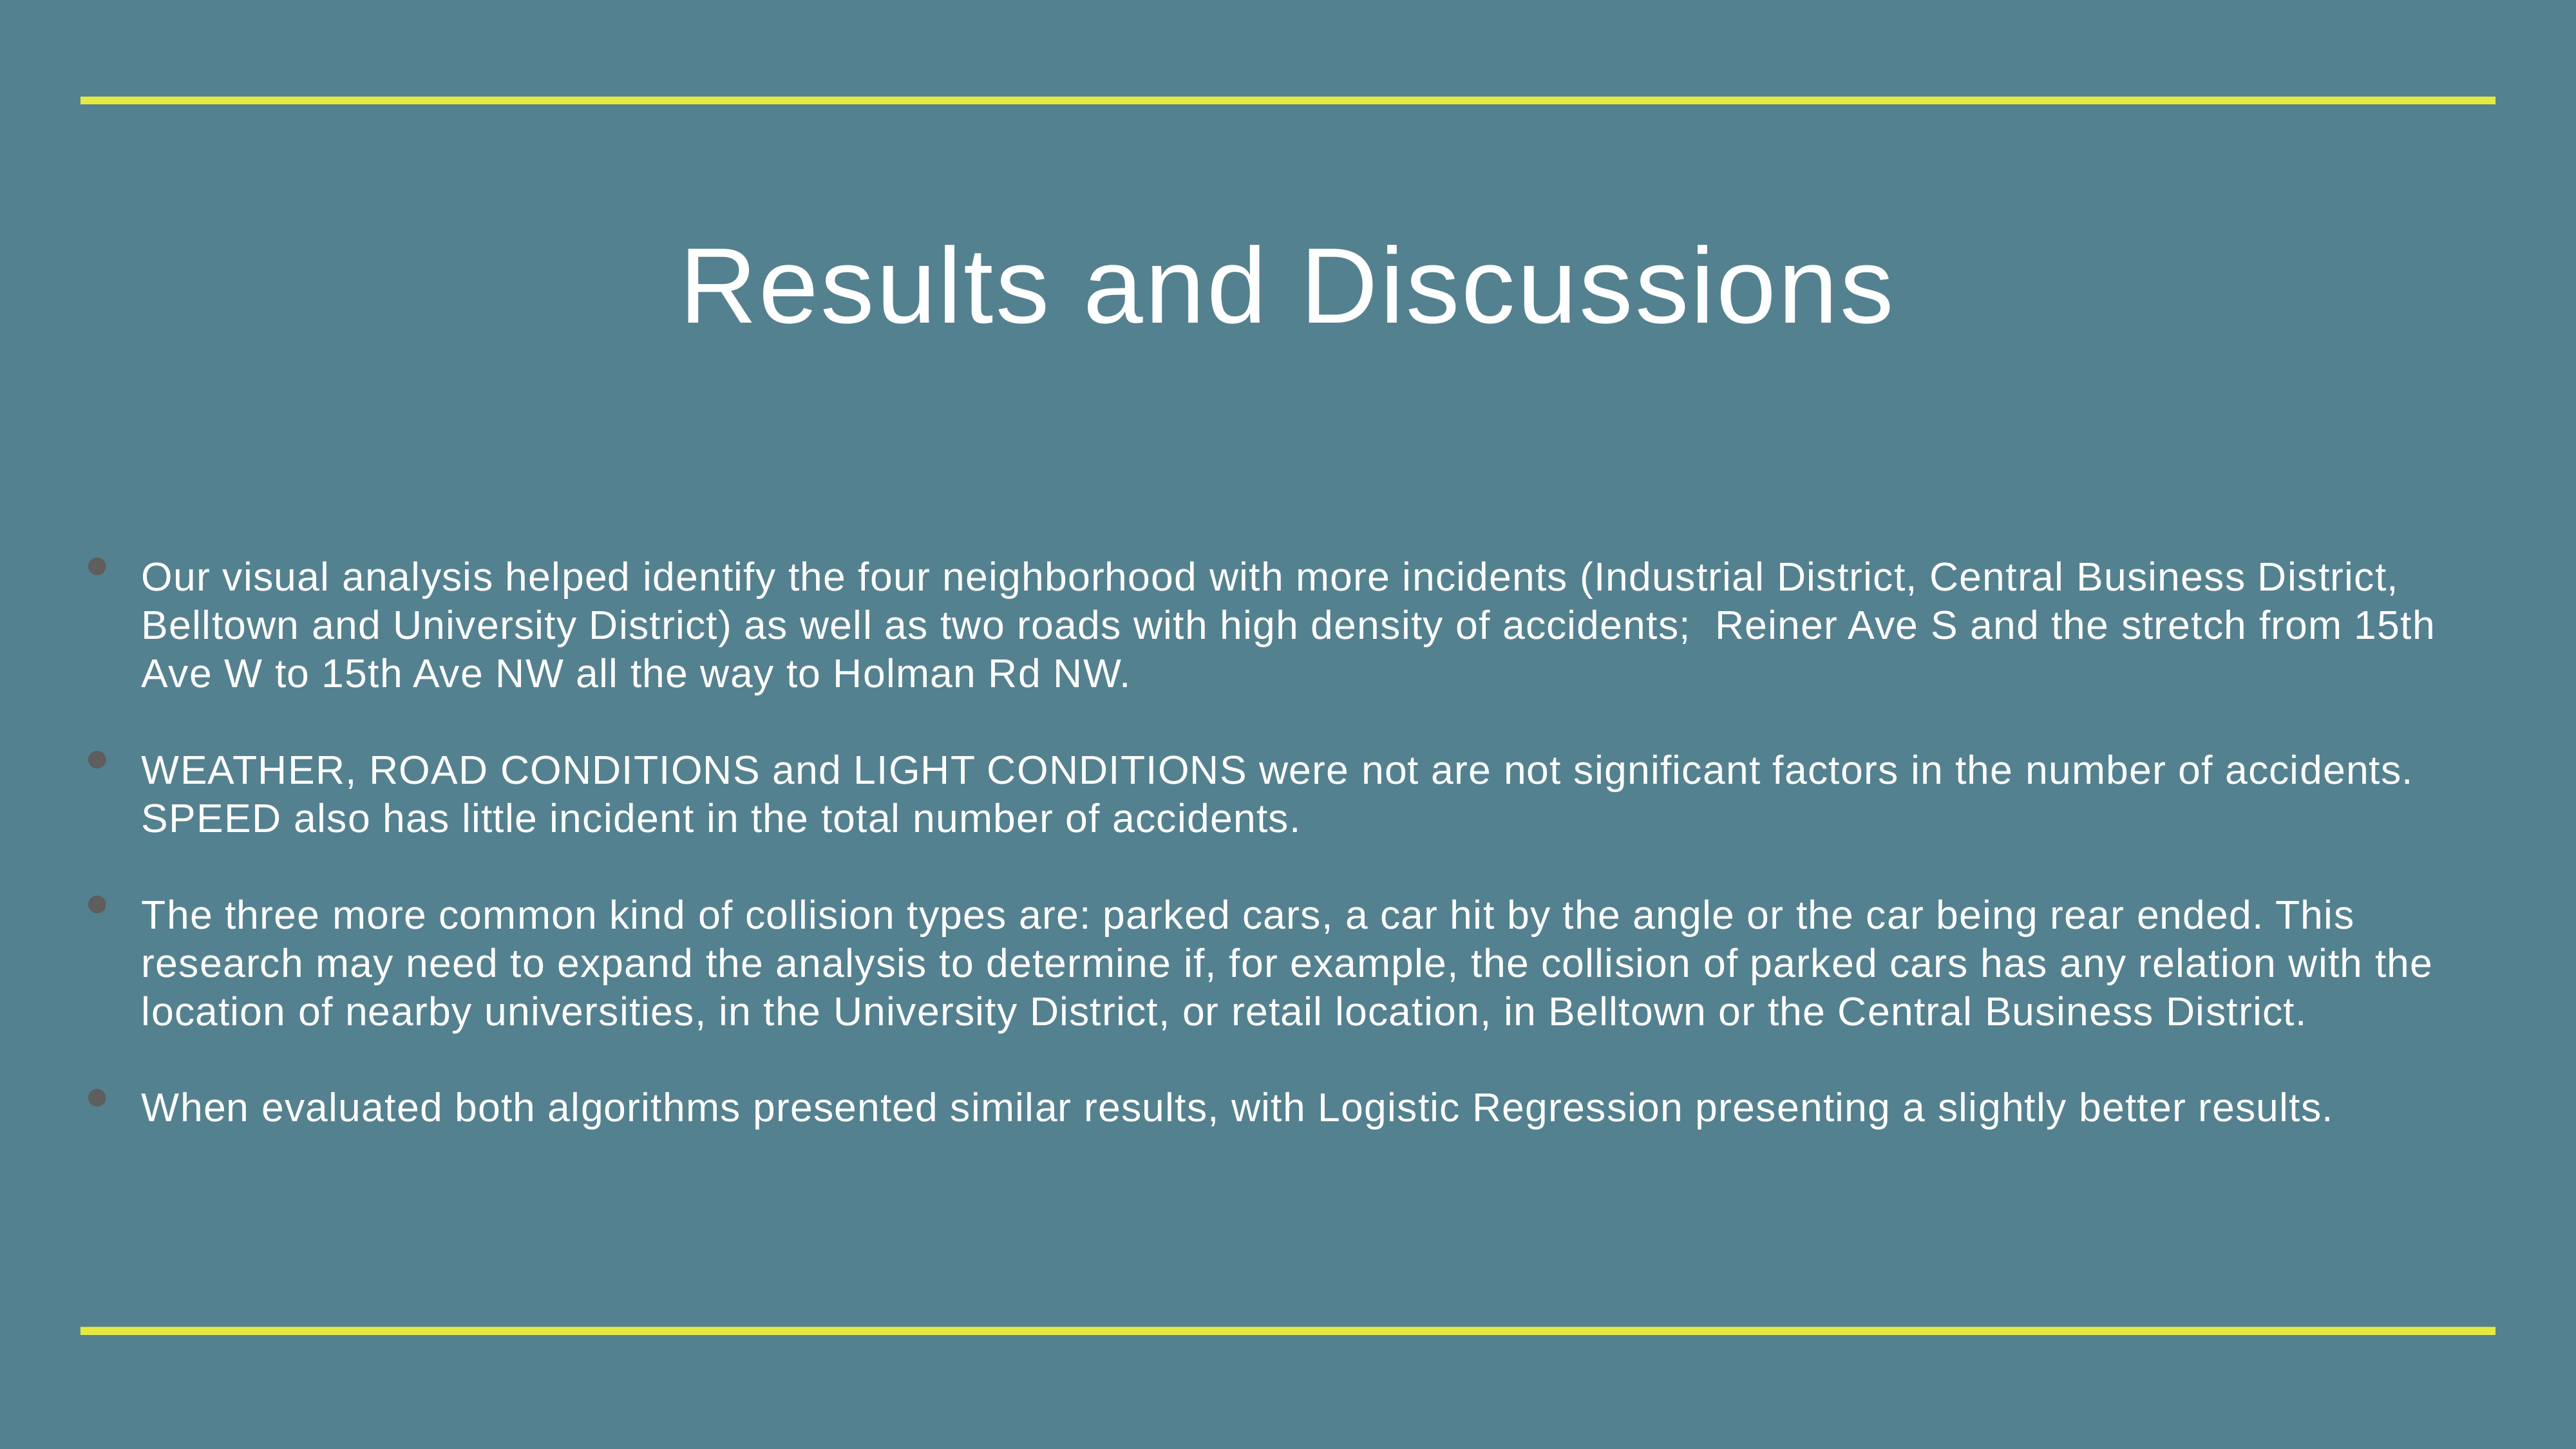

Results and Discussions
Our visual analysis helped identify the four neighborhood with more incidents (Industrial District, Central Business District, Belltown and University District) as well as two roads with high density of accidents;  Reiner Ave S and the stretch from 15th Ave W to 15th Ave NW all the way to Holman Rd NW.

WEATHER, ROAD CONDITIONS and LIGHT CONDITIONS were not are not significant factors in the number of accidents. SPEED also has little incident in the total number of accidents.

The three more common kind of collision types are: parked cars, a car hit by the angle or the car being rear ended. This research may need to expand the analysis to determine if, for example, the collision of parked cars has any relation with the location of nearby universities, in the University District, or retail location, in Belltown or the Central Business District.

When evaluated both algorithms presented similar results, with Logistic Regression presenting a slightly better results.